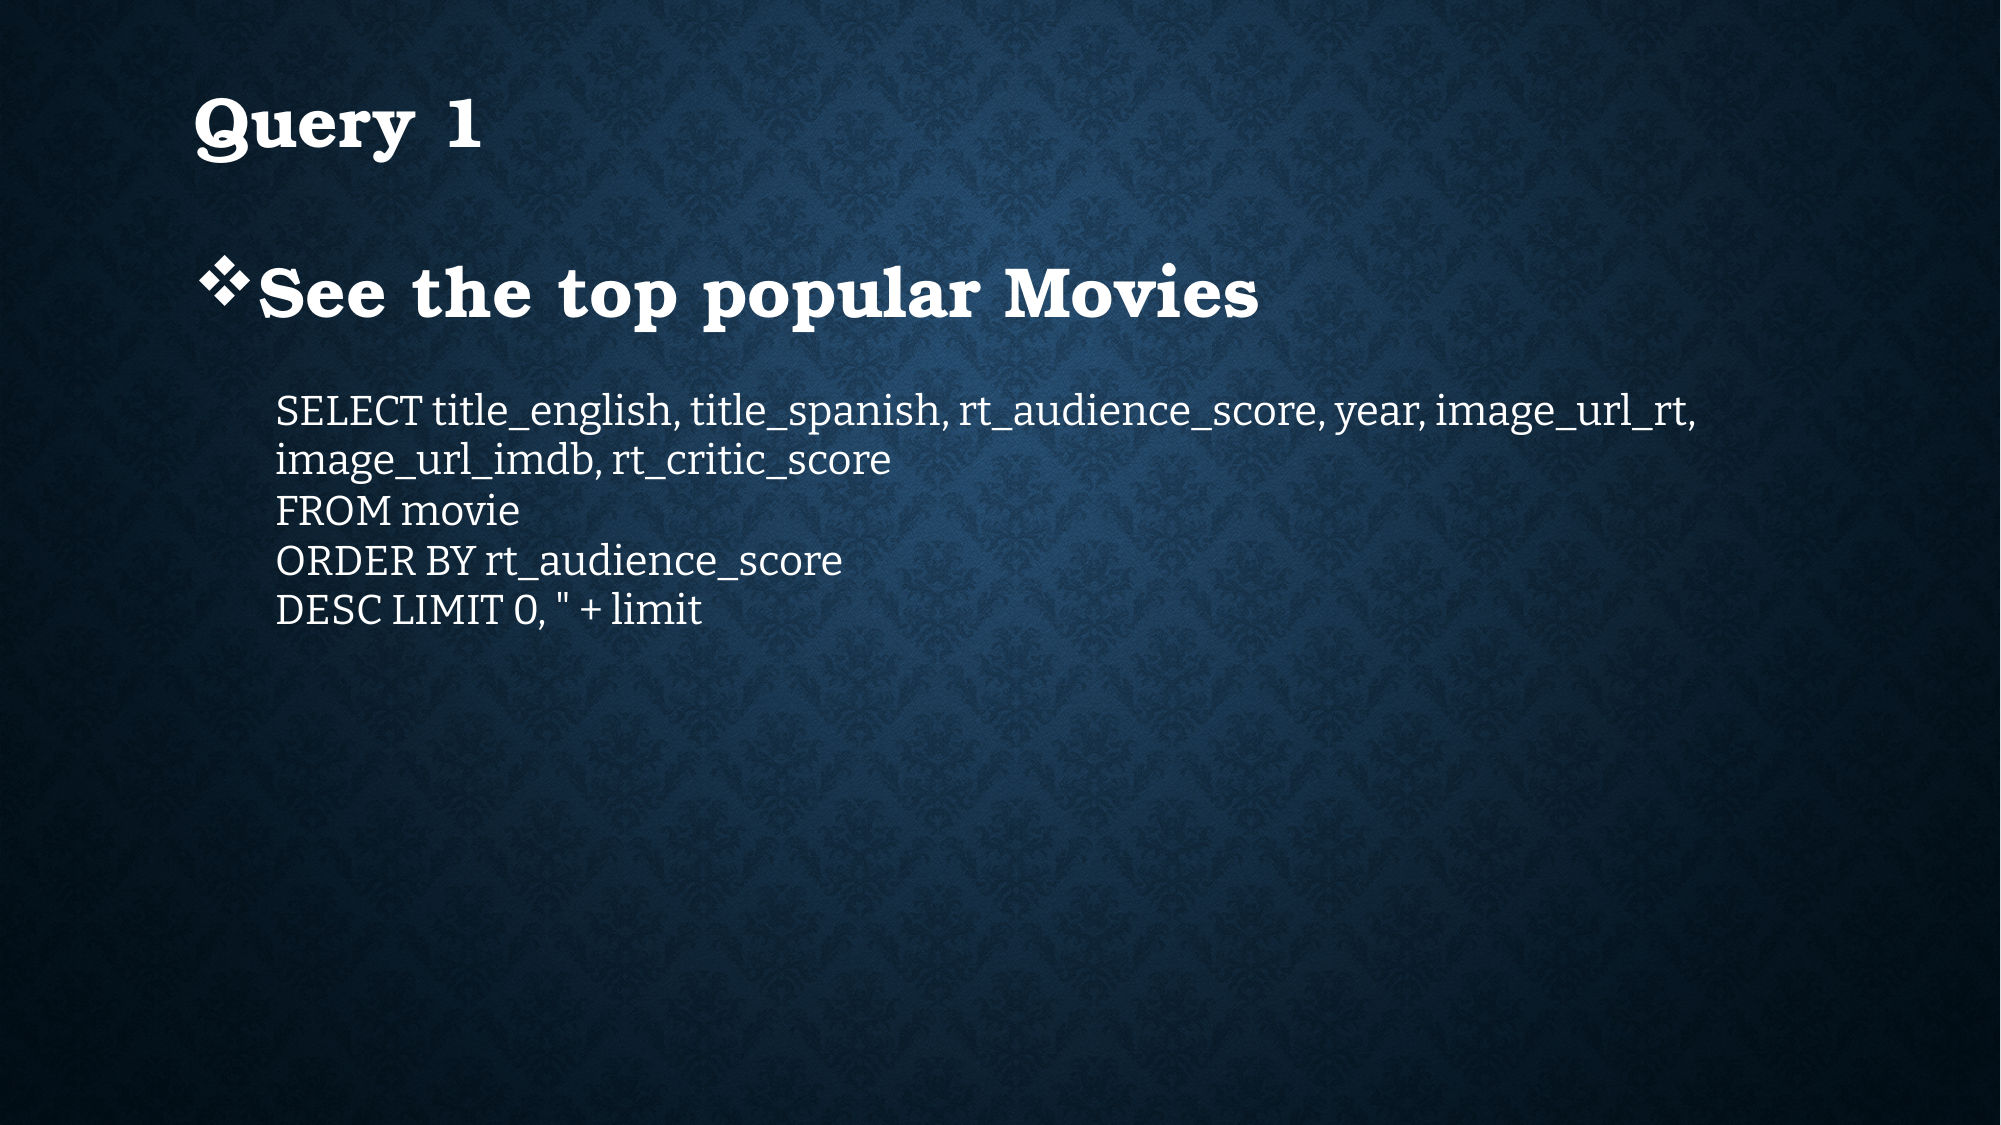

Query 1

See the top popular Movies

SELECT title_english, title_spanish, rt_audience_score, year, image_url_rt, image_url_imdb, rt_critic_score
FROM movie
ORDER BY rt_audience_score
DESC LIMIT 0, " + limit